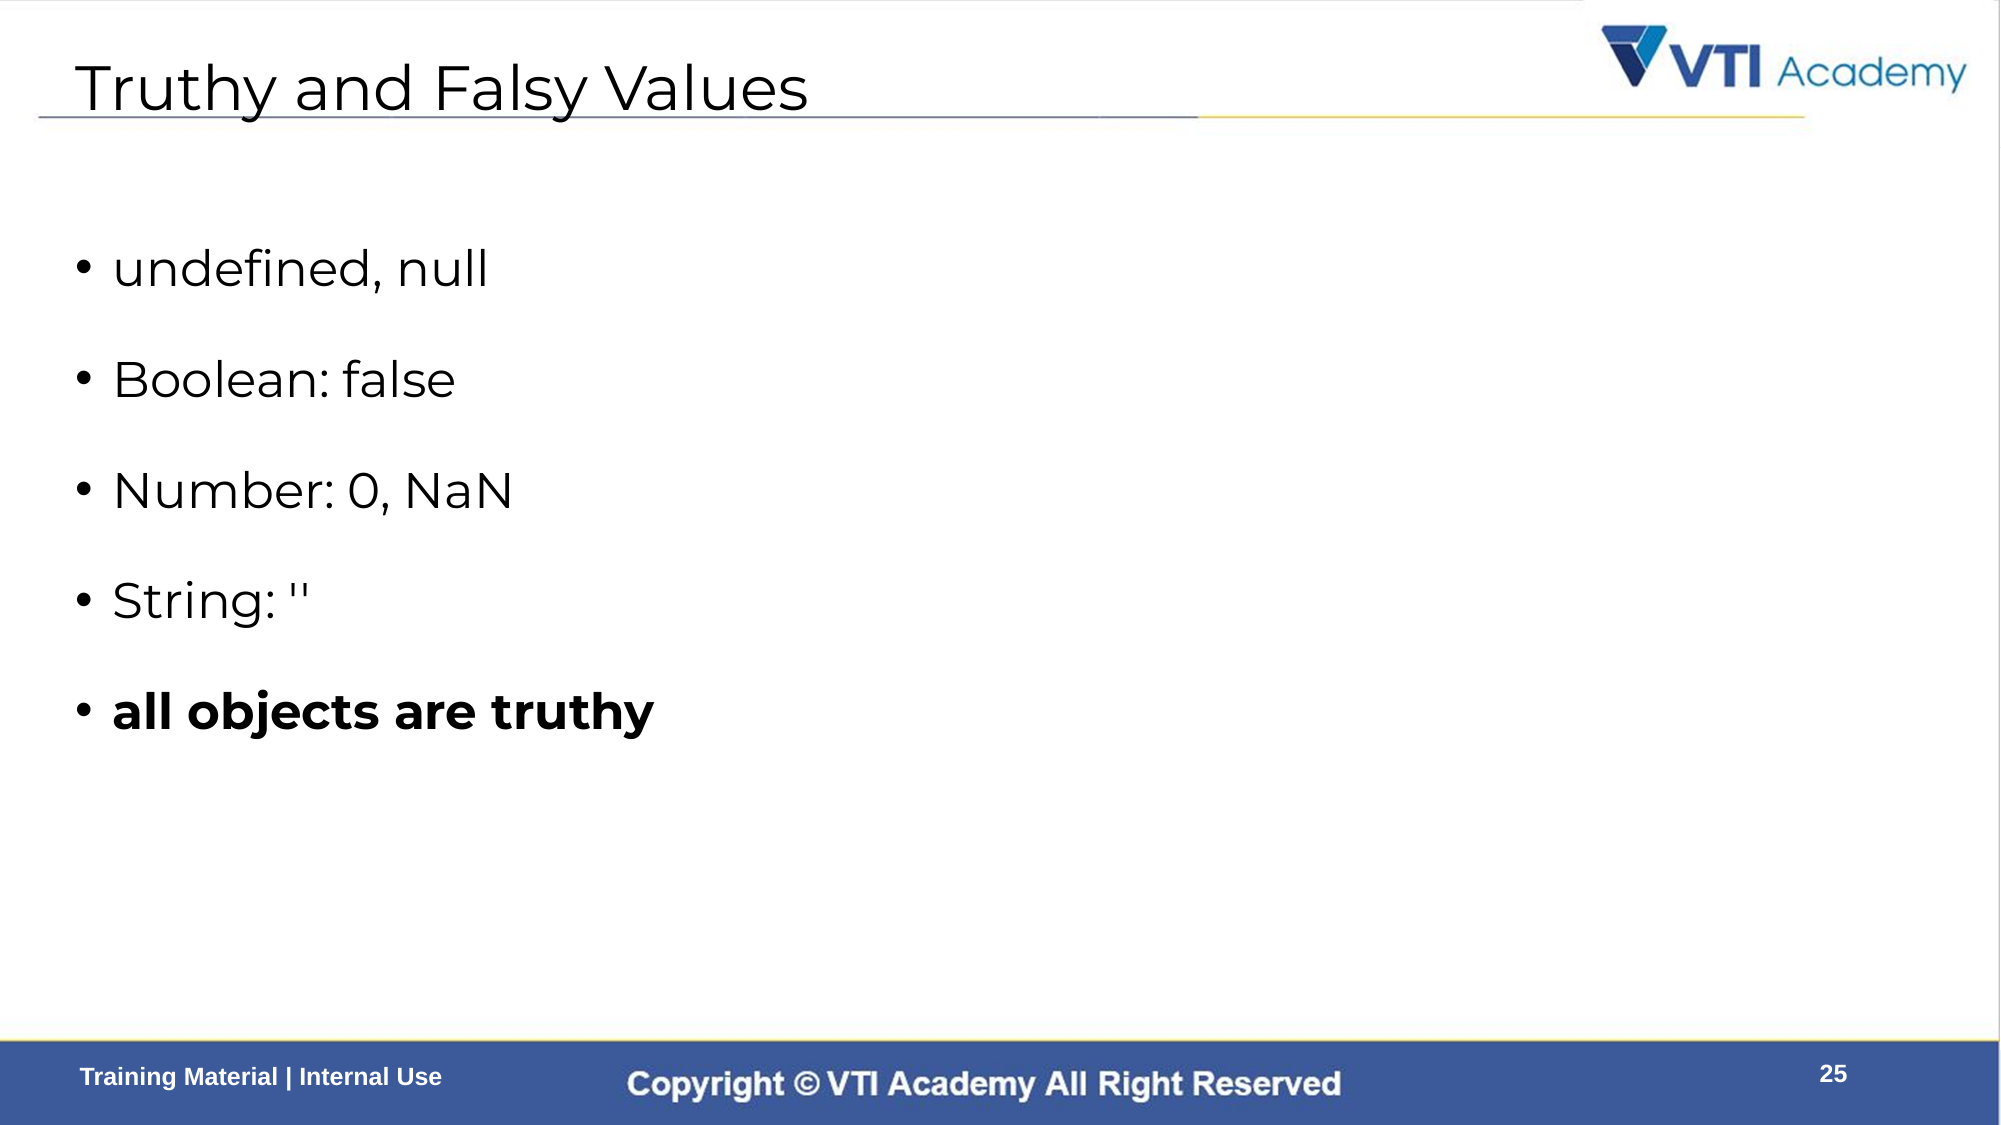

# Truthy and Falsy Values
undefined, null
Boolean: false
Number: 0, NaN
String: ''
all objects are truthy
25
Training Material | Internal Use